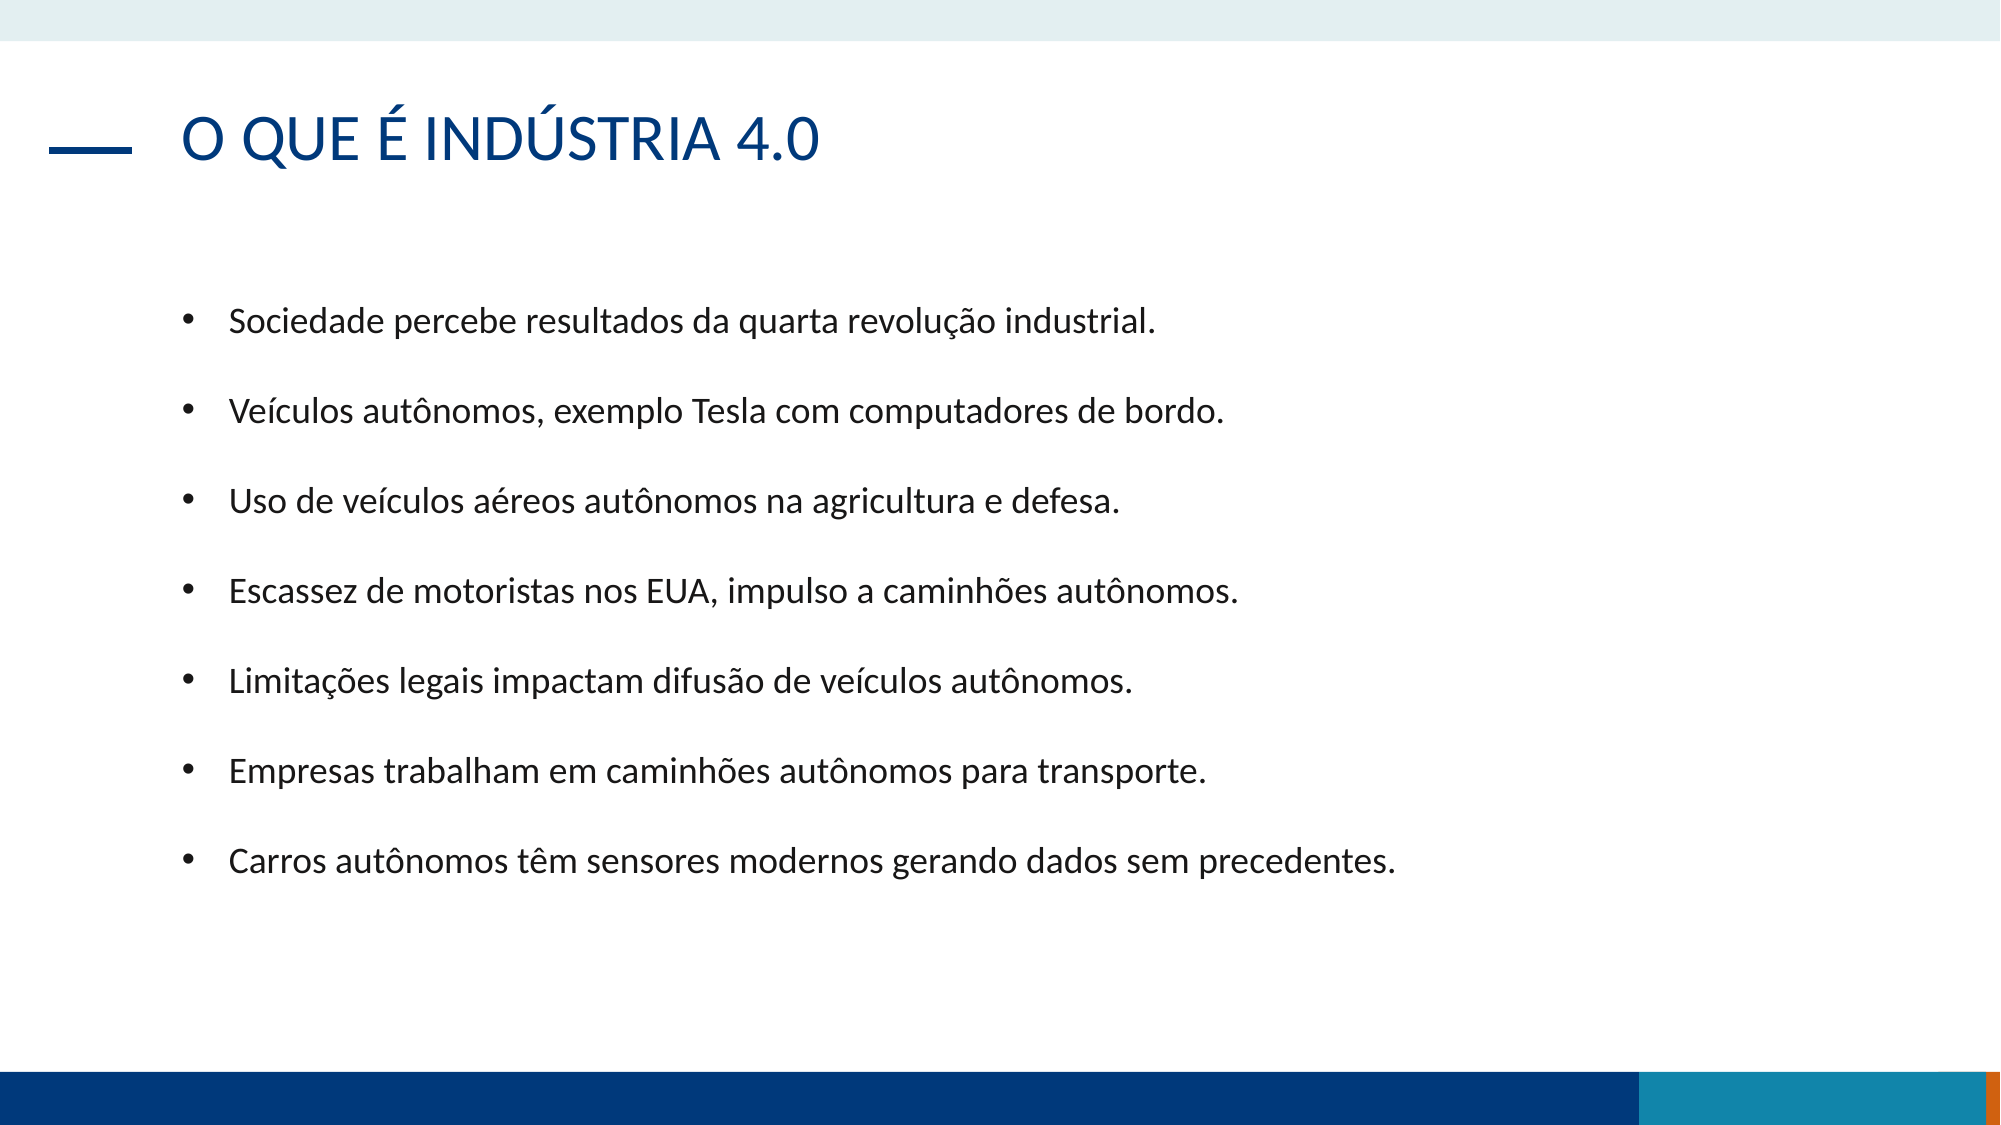

O QUE É INDÚSTRIA 4.0
Sociedade percebe resultados da quarta revolução industrial.

Veículos autônomos, exemplo Tesla com computadores de bordo.

Uso de veículos aéreos autônomos na agricultura e defesa.

Escassez de motoristas nos EUA, impulso a caminhões autônomos.

Limitações legais impactam difusão de veículos autônomos.

Empresas trabalham em caminhões autônomos para transporte.

Carros autônomos têm sensores modernos gerando dados sem precedentes.